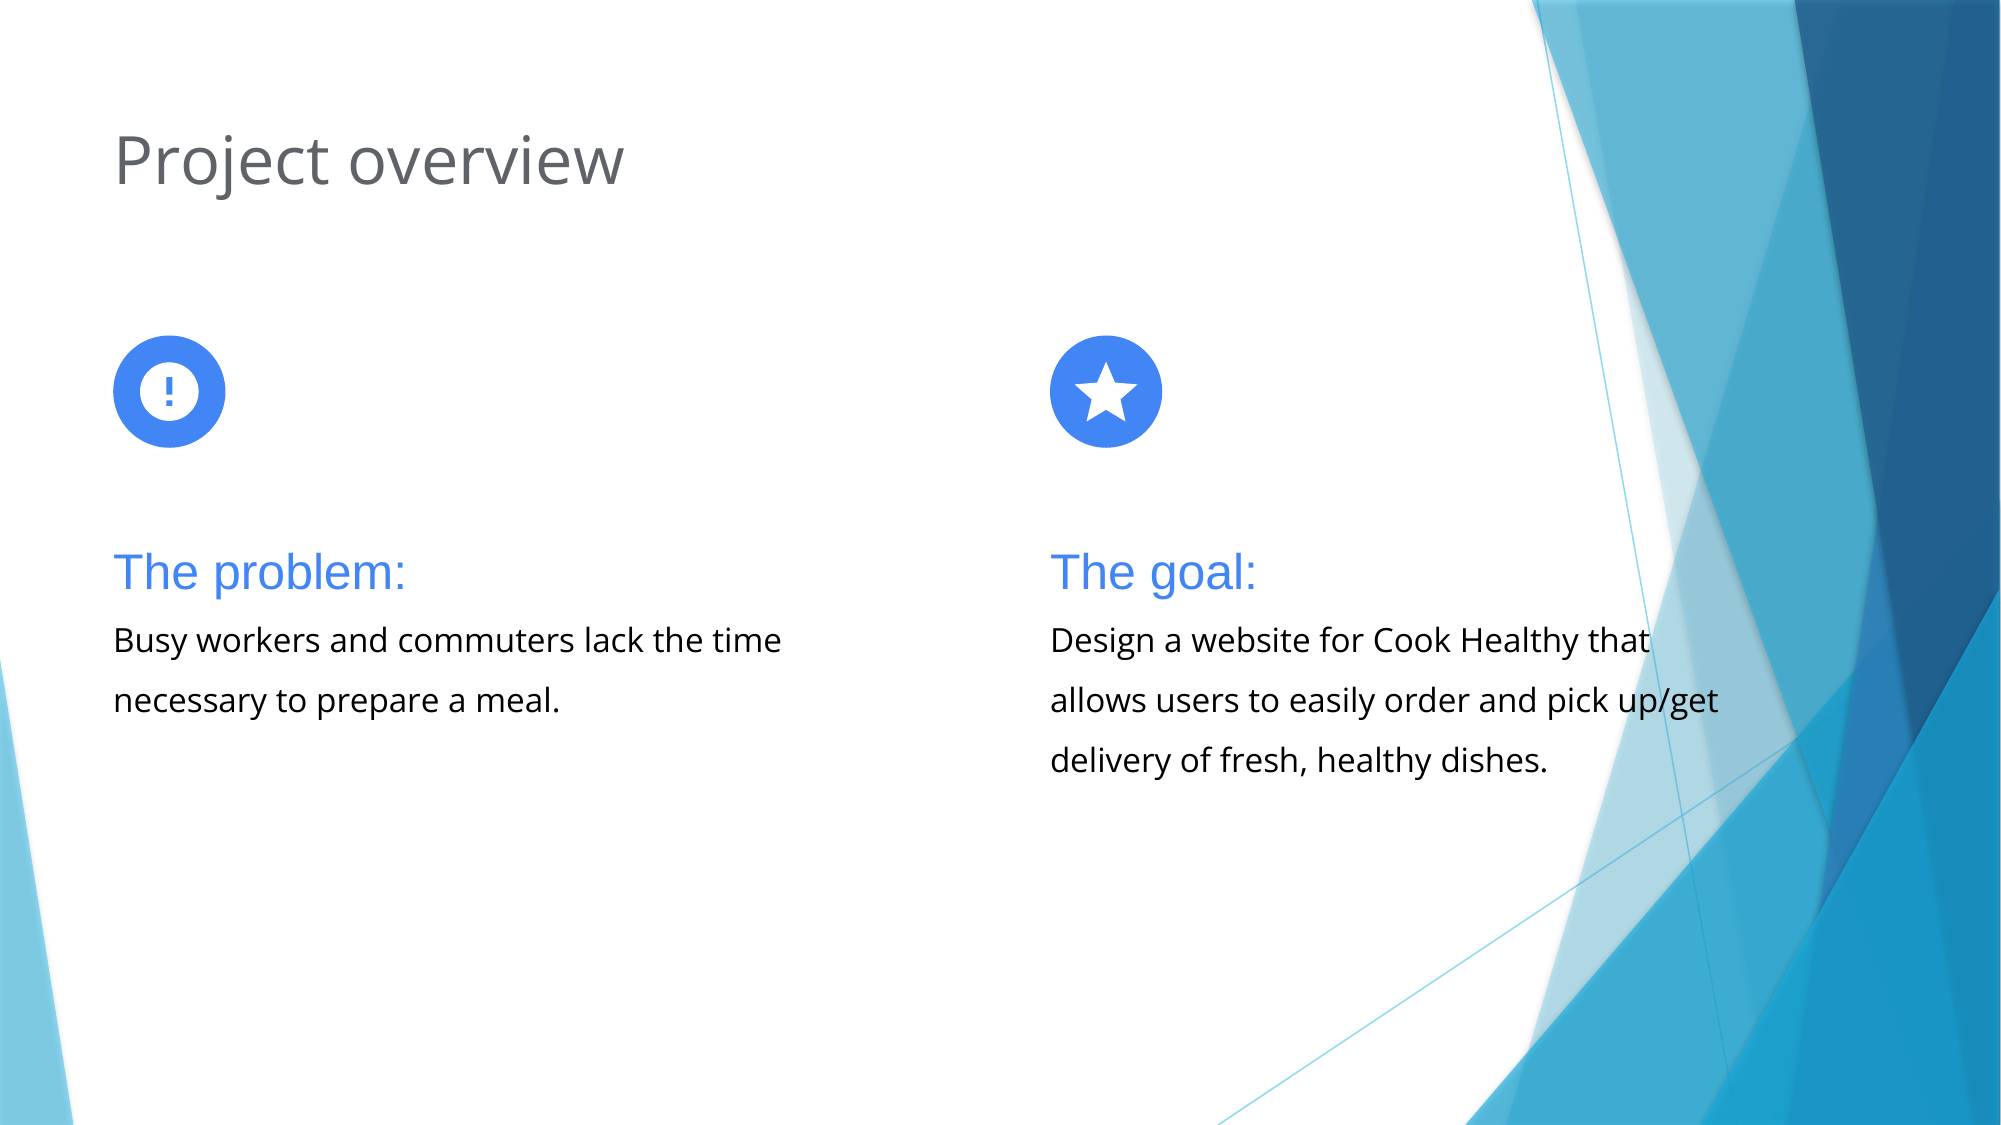

Project overview

The problem:
Busy workers and commuters lack the time necessary to prepare a meal.
The goal:
Design a website for Cook Healthy that allows users to easily order and pick up/get delivery of fresh, healthy dishes.